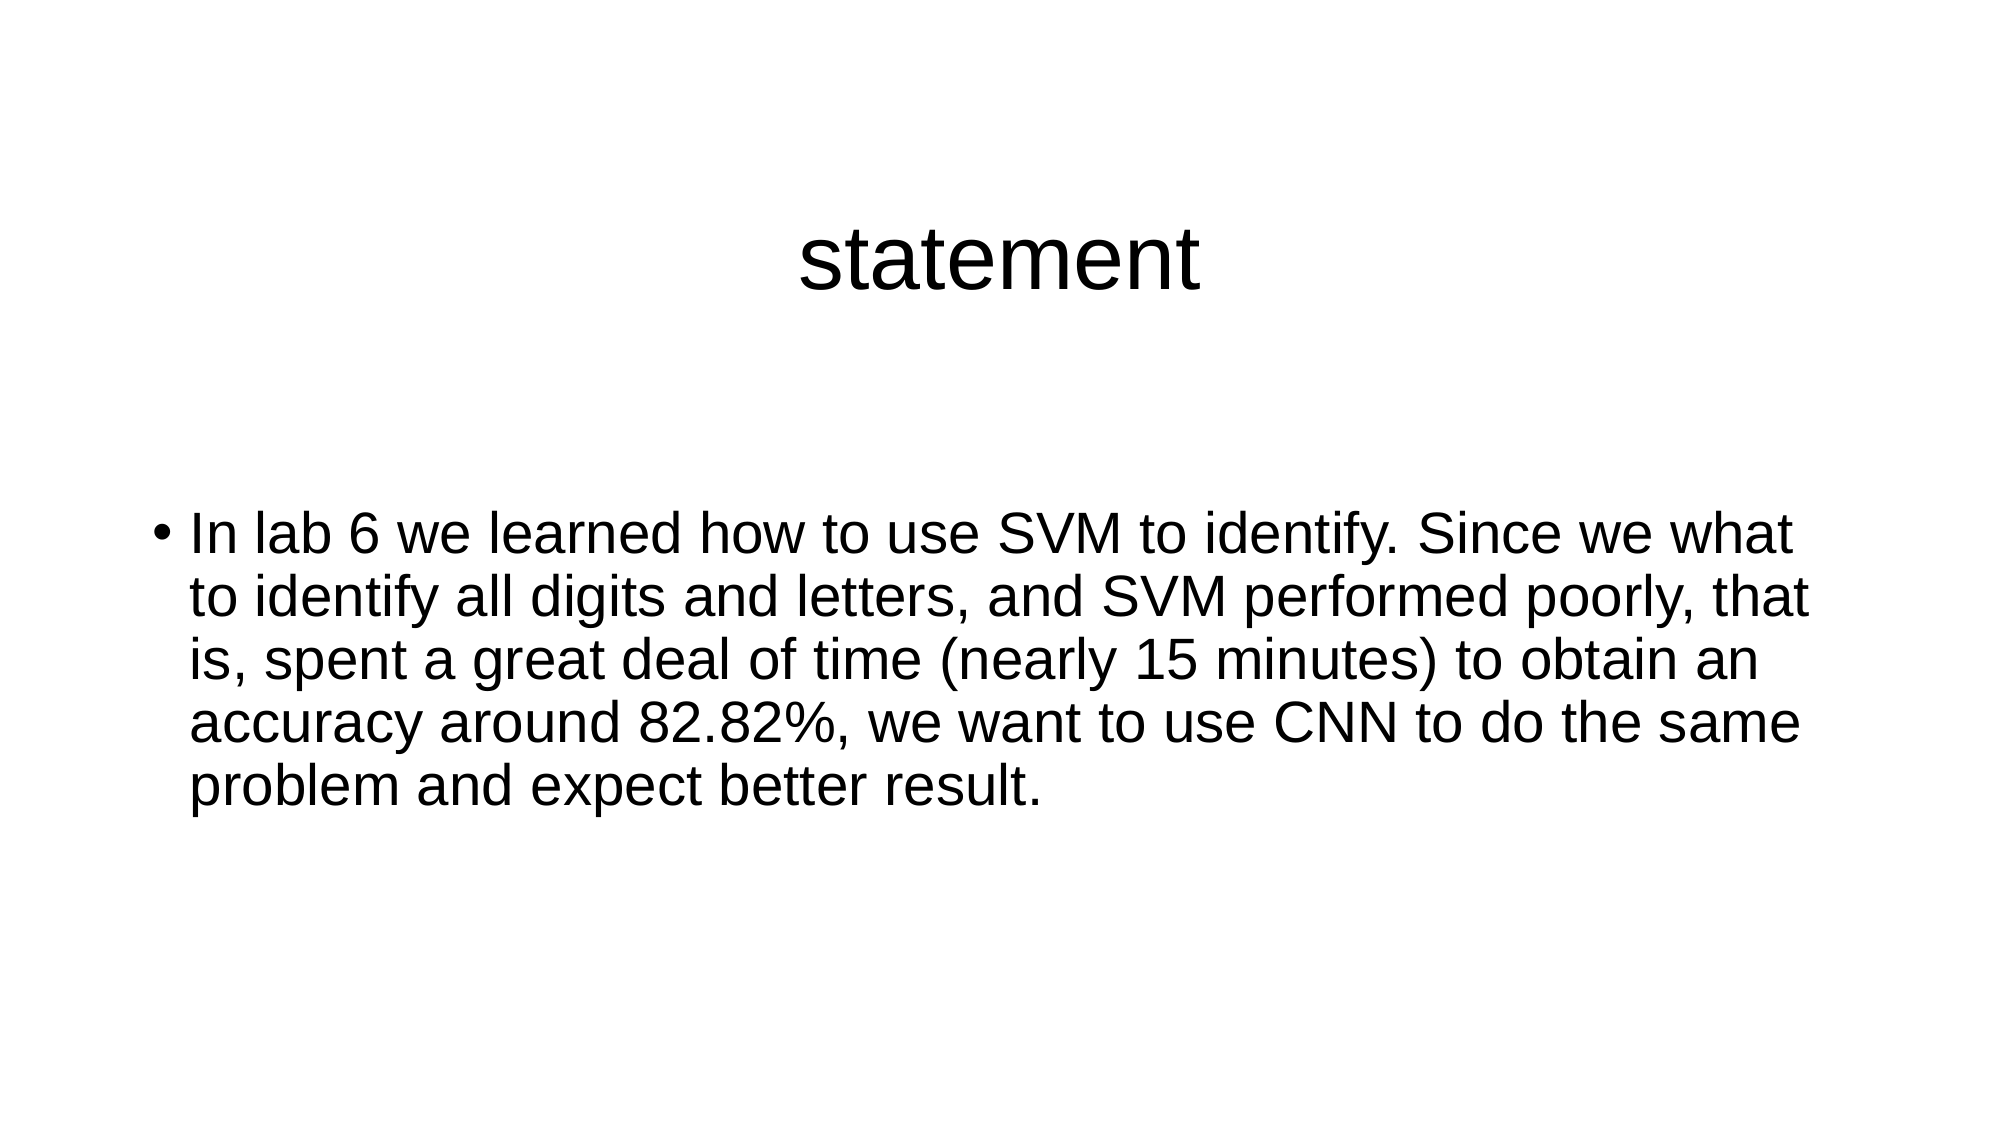

# statement
In lab 6 we learned how to use SVM to identify. Since we what to identify all digits and letters, and SVM performed poorly, that is, spent a great deal of time (nearly 15 minutes) to obtain an accuracy around 82.82%, we want to use CNN to do the same problem and expect better result.